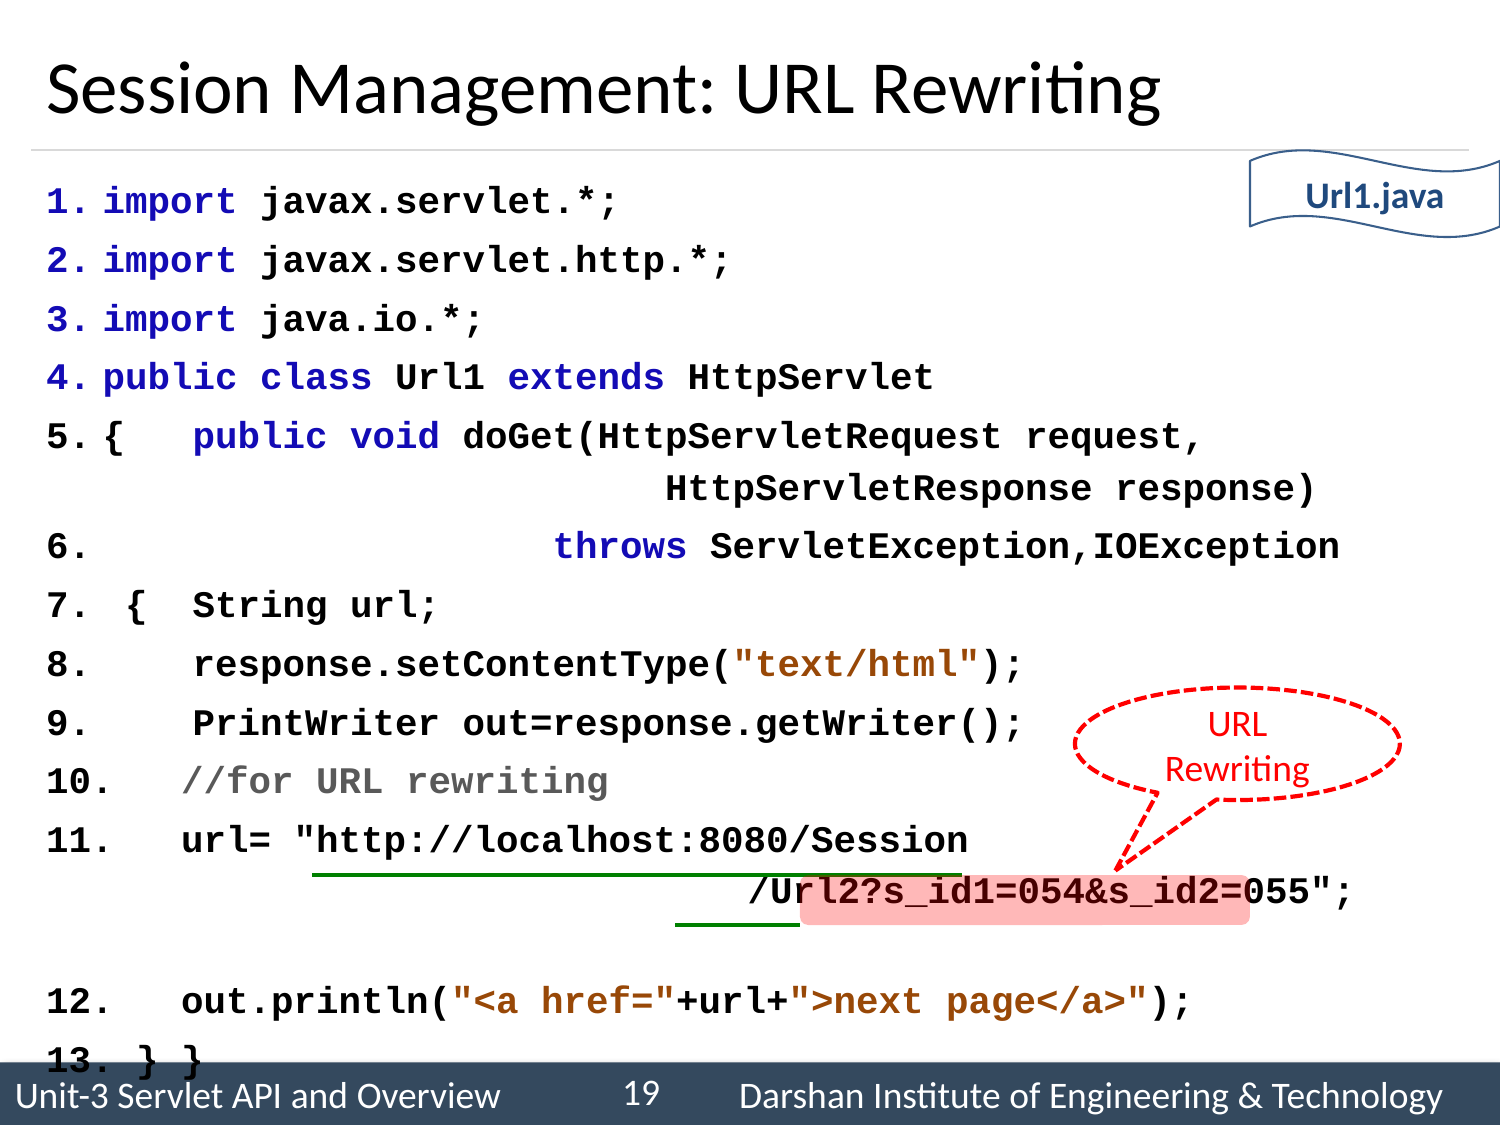

# Session Management: URL Rewriting
Url1.java
import javax.servlet.*;
import javax.servlet.http.*;
import java.io.*;
public class Url1 extends HttpServlet
{   public void doGet(HttpServletRequest request, 					     HttpServletResponse response)
            		throws ServletException,IOException
 {  String url;
    response.setContentType("text/html");
    PrintWriter out=response.getWriter();
   //for URL rewriting
   url= "http://localhost:8080/Session  							  /Url2?s_id1=054&s_id2=055";
   out.println("<a href="+url+">next page</a>");
 } }
URL Rewriting

19